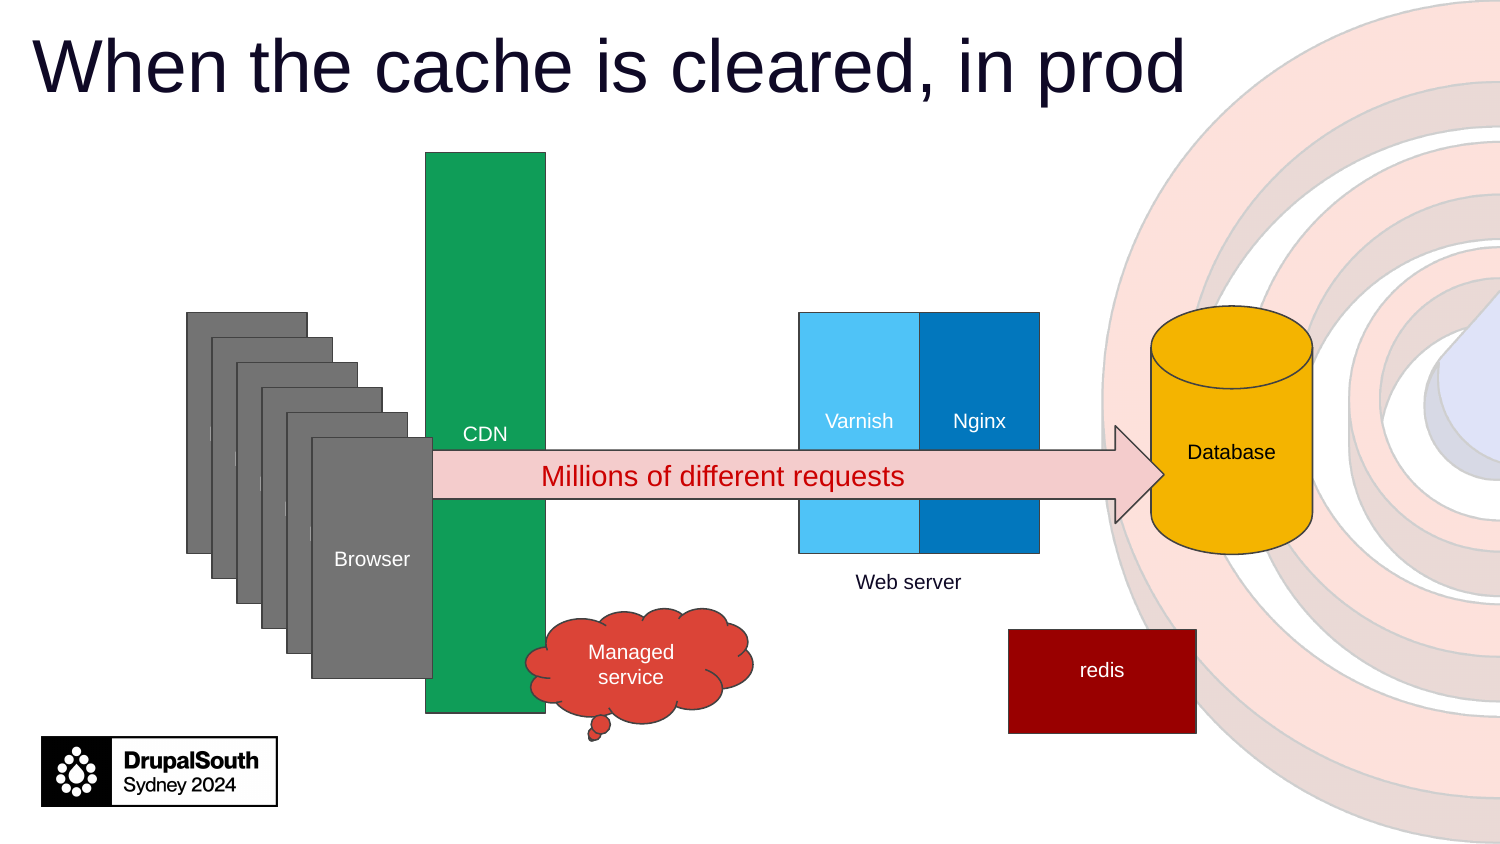

# When the cache is cleared, in prod
CDN
Database
Browser
Varnish

Nginx

Browser
Browser
Browser
Browser
Millions of different requests
Browser
Web server
Managed service
redis